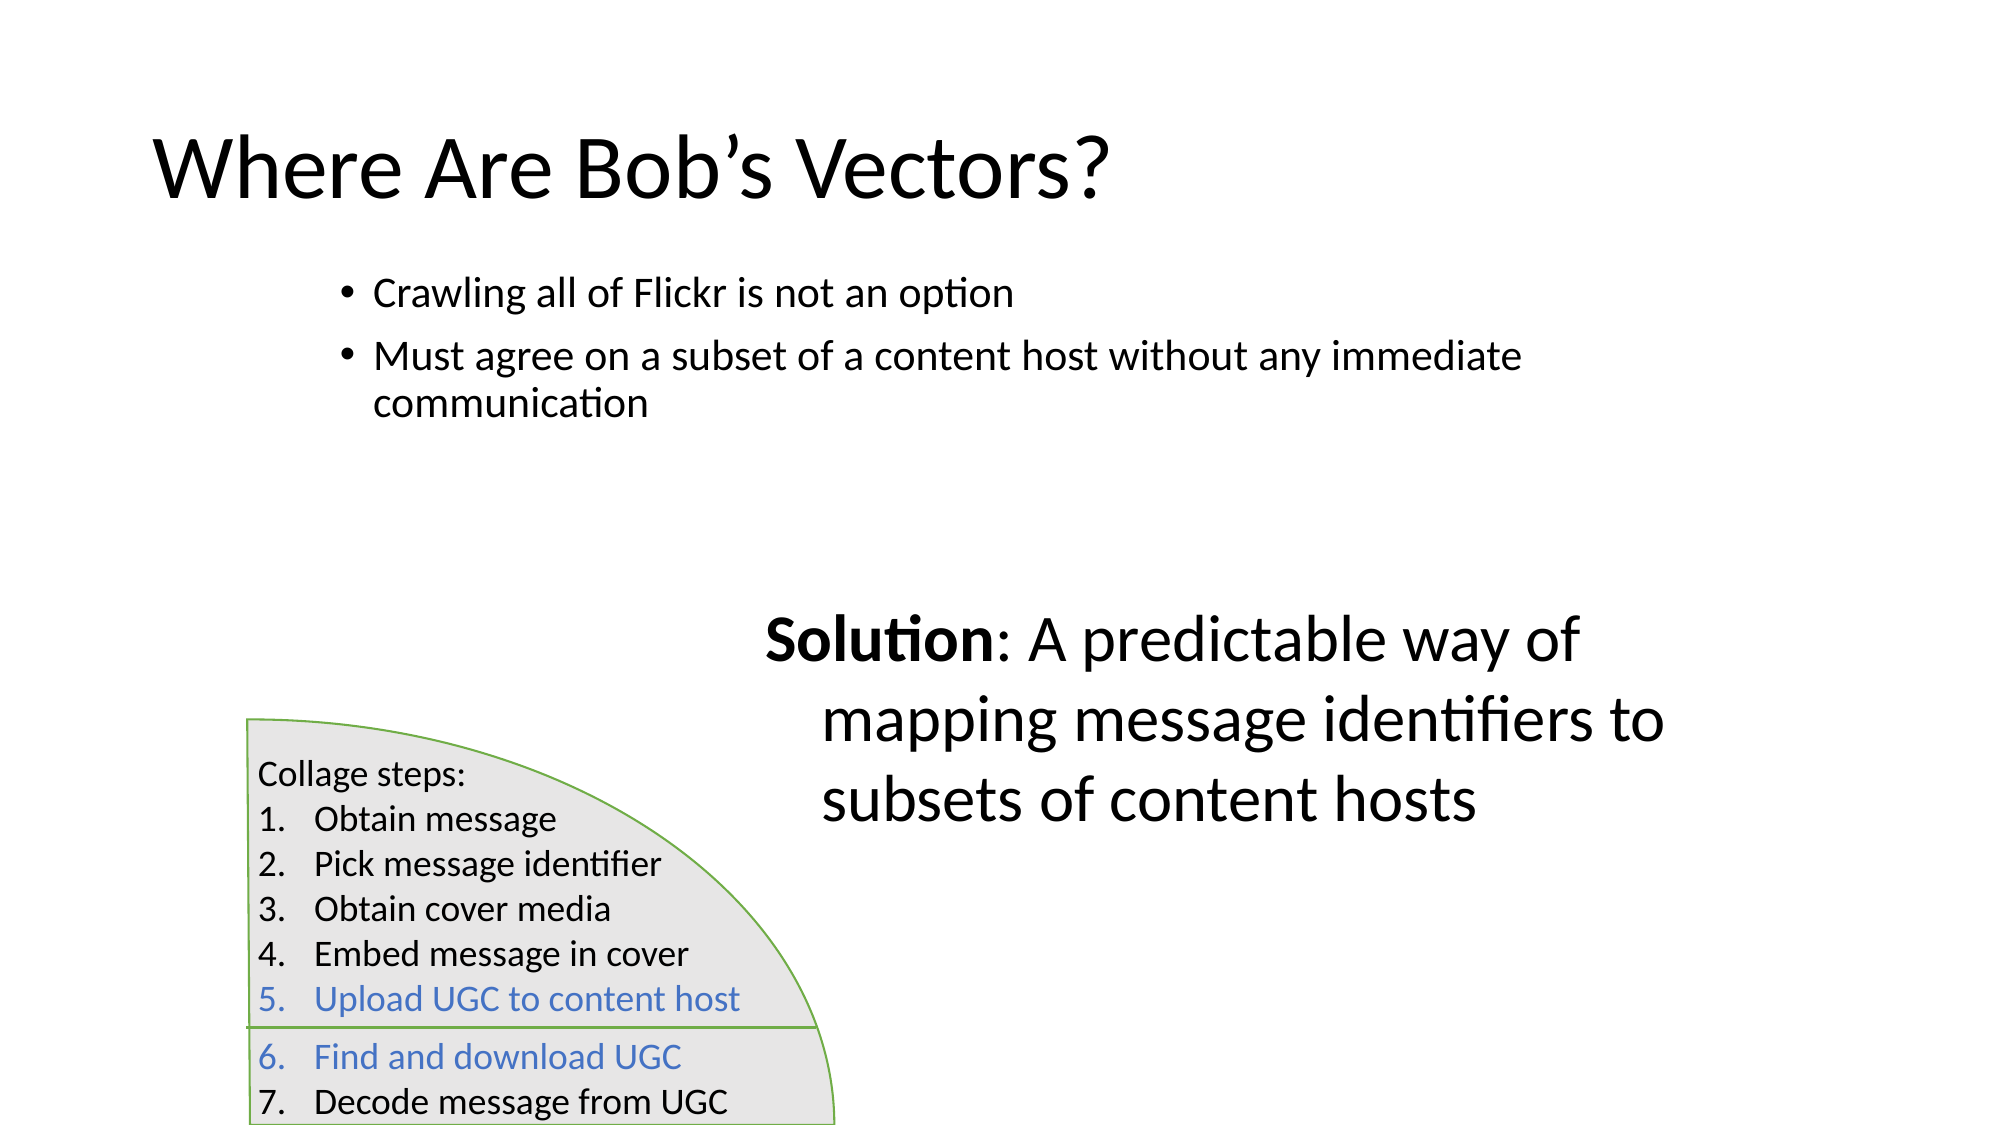

# Where Are Bob’s Vectors?
Crawling all of Flickr is not an option
Must agree on a subset of a content host without any immediate communication

Solution: A predictable way of mapping message identifiers to subsets of content hosts

Collage steps:
Obtain message
Pick message identifier
Obtain cover media
Embed message in cover
Upload UGC to content host
Find and download UGC
Decode message from UGC